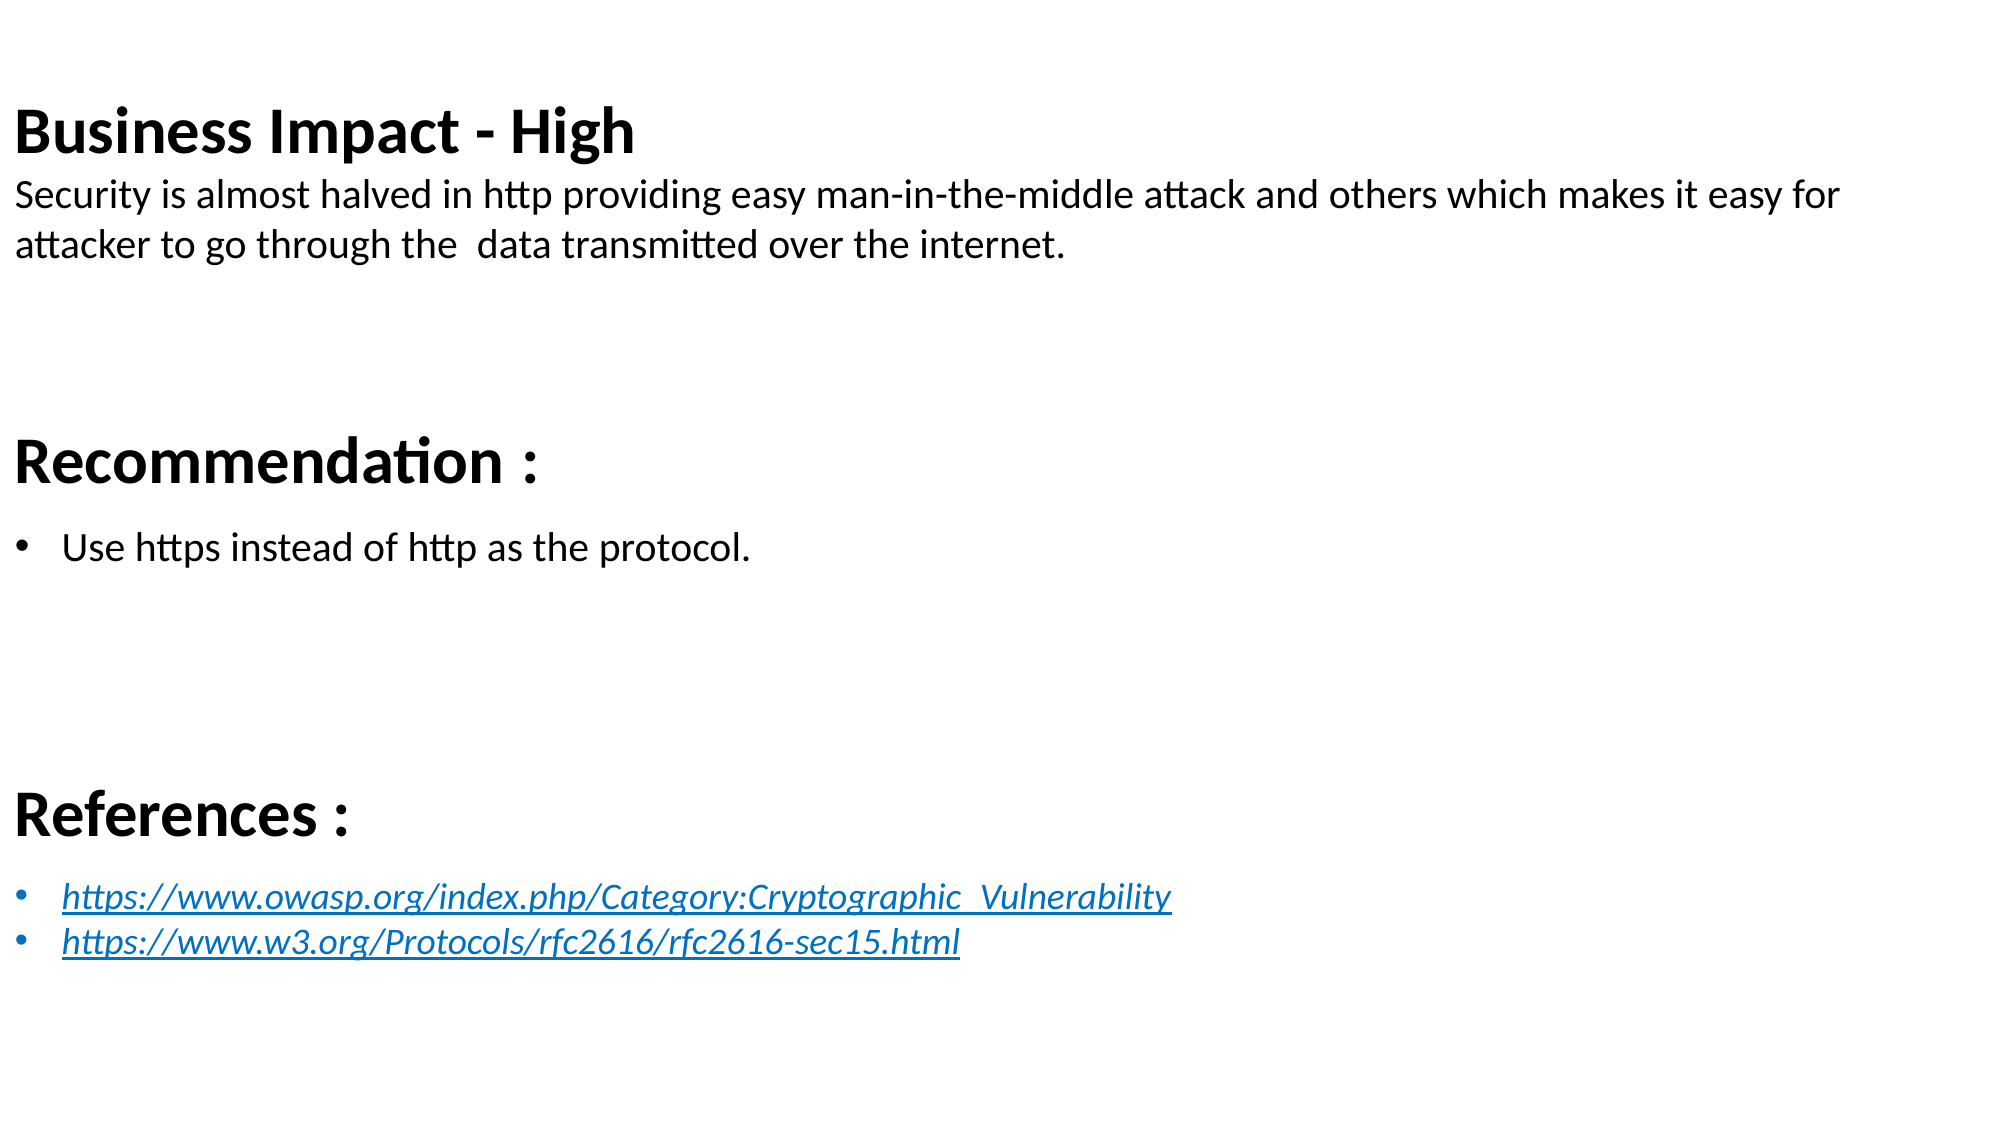

Business Impact - High
Security is almost halved in http providing easy man-in-the-middle attack and others which makes it easy for  attacker to go through the  data transmitted over the internet.

Recommendation  :

Use https instead of http as the protocol.

References :

https://www.owasp.org/index.php/Category:Cryptographic_Vulnerability
https://www.w3.org/Protocols/rfc2616/rfc2616-sec15.html